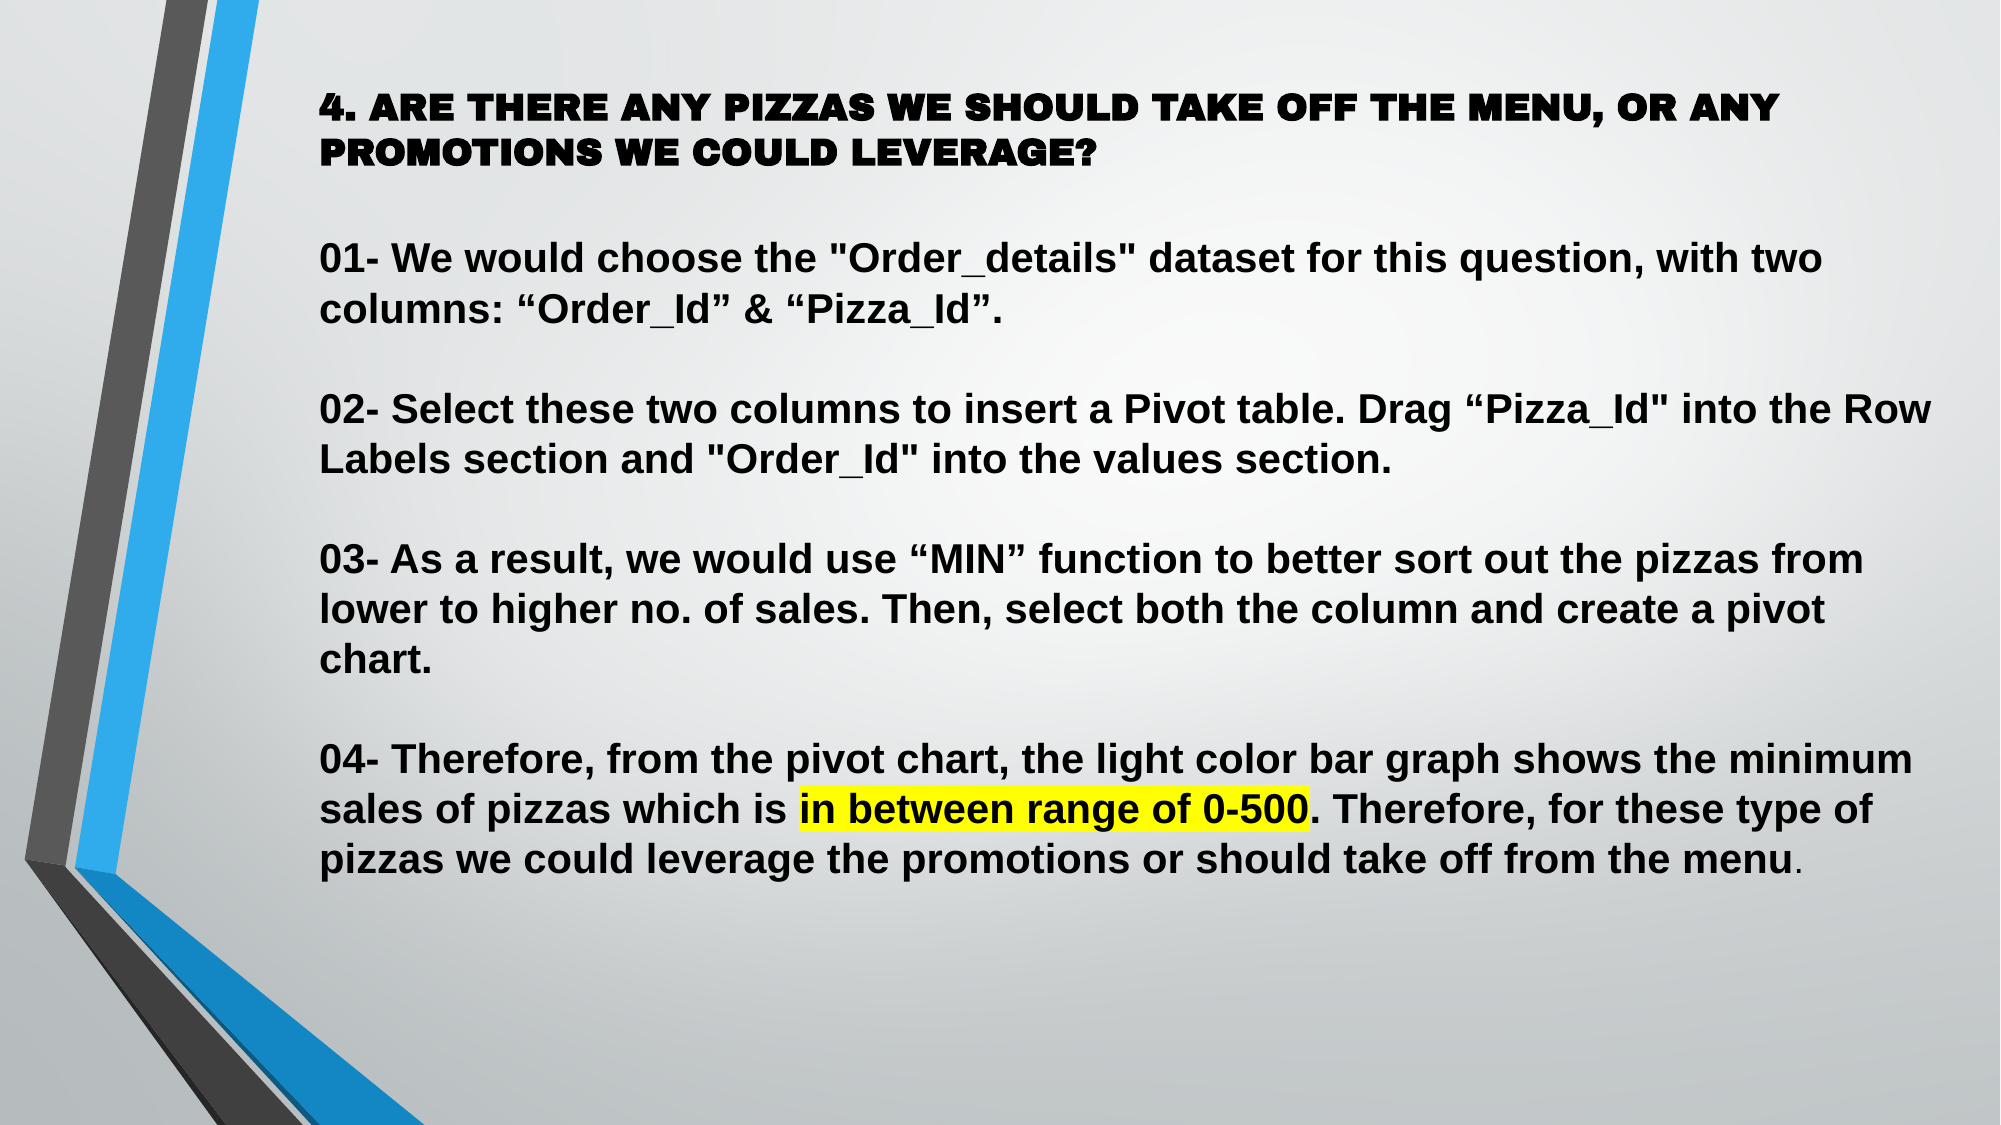

4. ARE THERE ANY PIZZAS WE SHOULD TAKE OFF THE MENU, OR ANY PROMOTIONS WE COULD LEVERAGE?
01- We would choose the "Order_details" dataset for this question, with two columns: “Order_Id” & “Pizza_Id”.

02- Select these two columns to insert a Pivot table. Drag “Pizza_Id" into the Row Labels section and "Order_Id" into the values section.

03- As a result, we would use “MIN” function to better sort out the pizzas from lower to higher no. of sales. Then, select both the column and create a pivot chart.

04- Therefore, from the pivot chart, the light color bar graph shows the minimum sales of pizzas which is in between range of 0-500. Therefore, for these type of pizzas we could leverage the promotions or should take off from the menu.